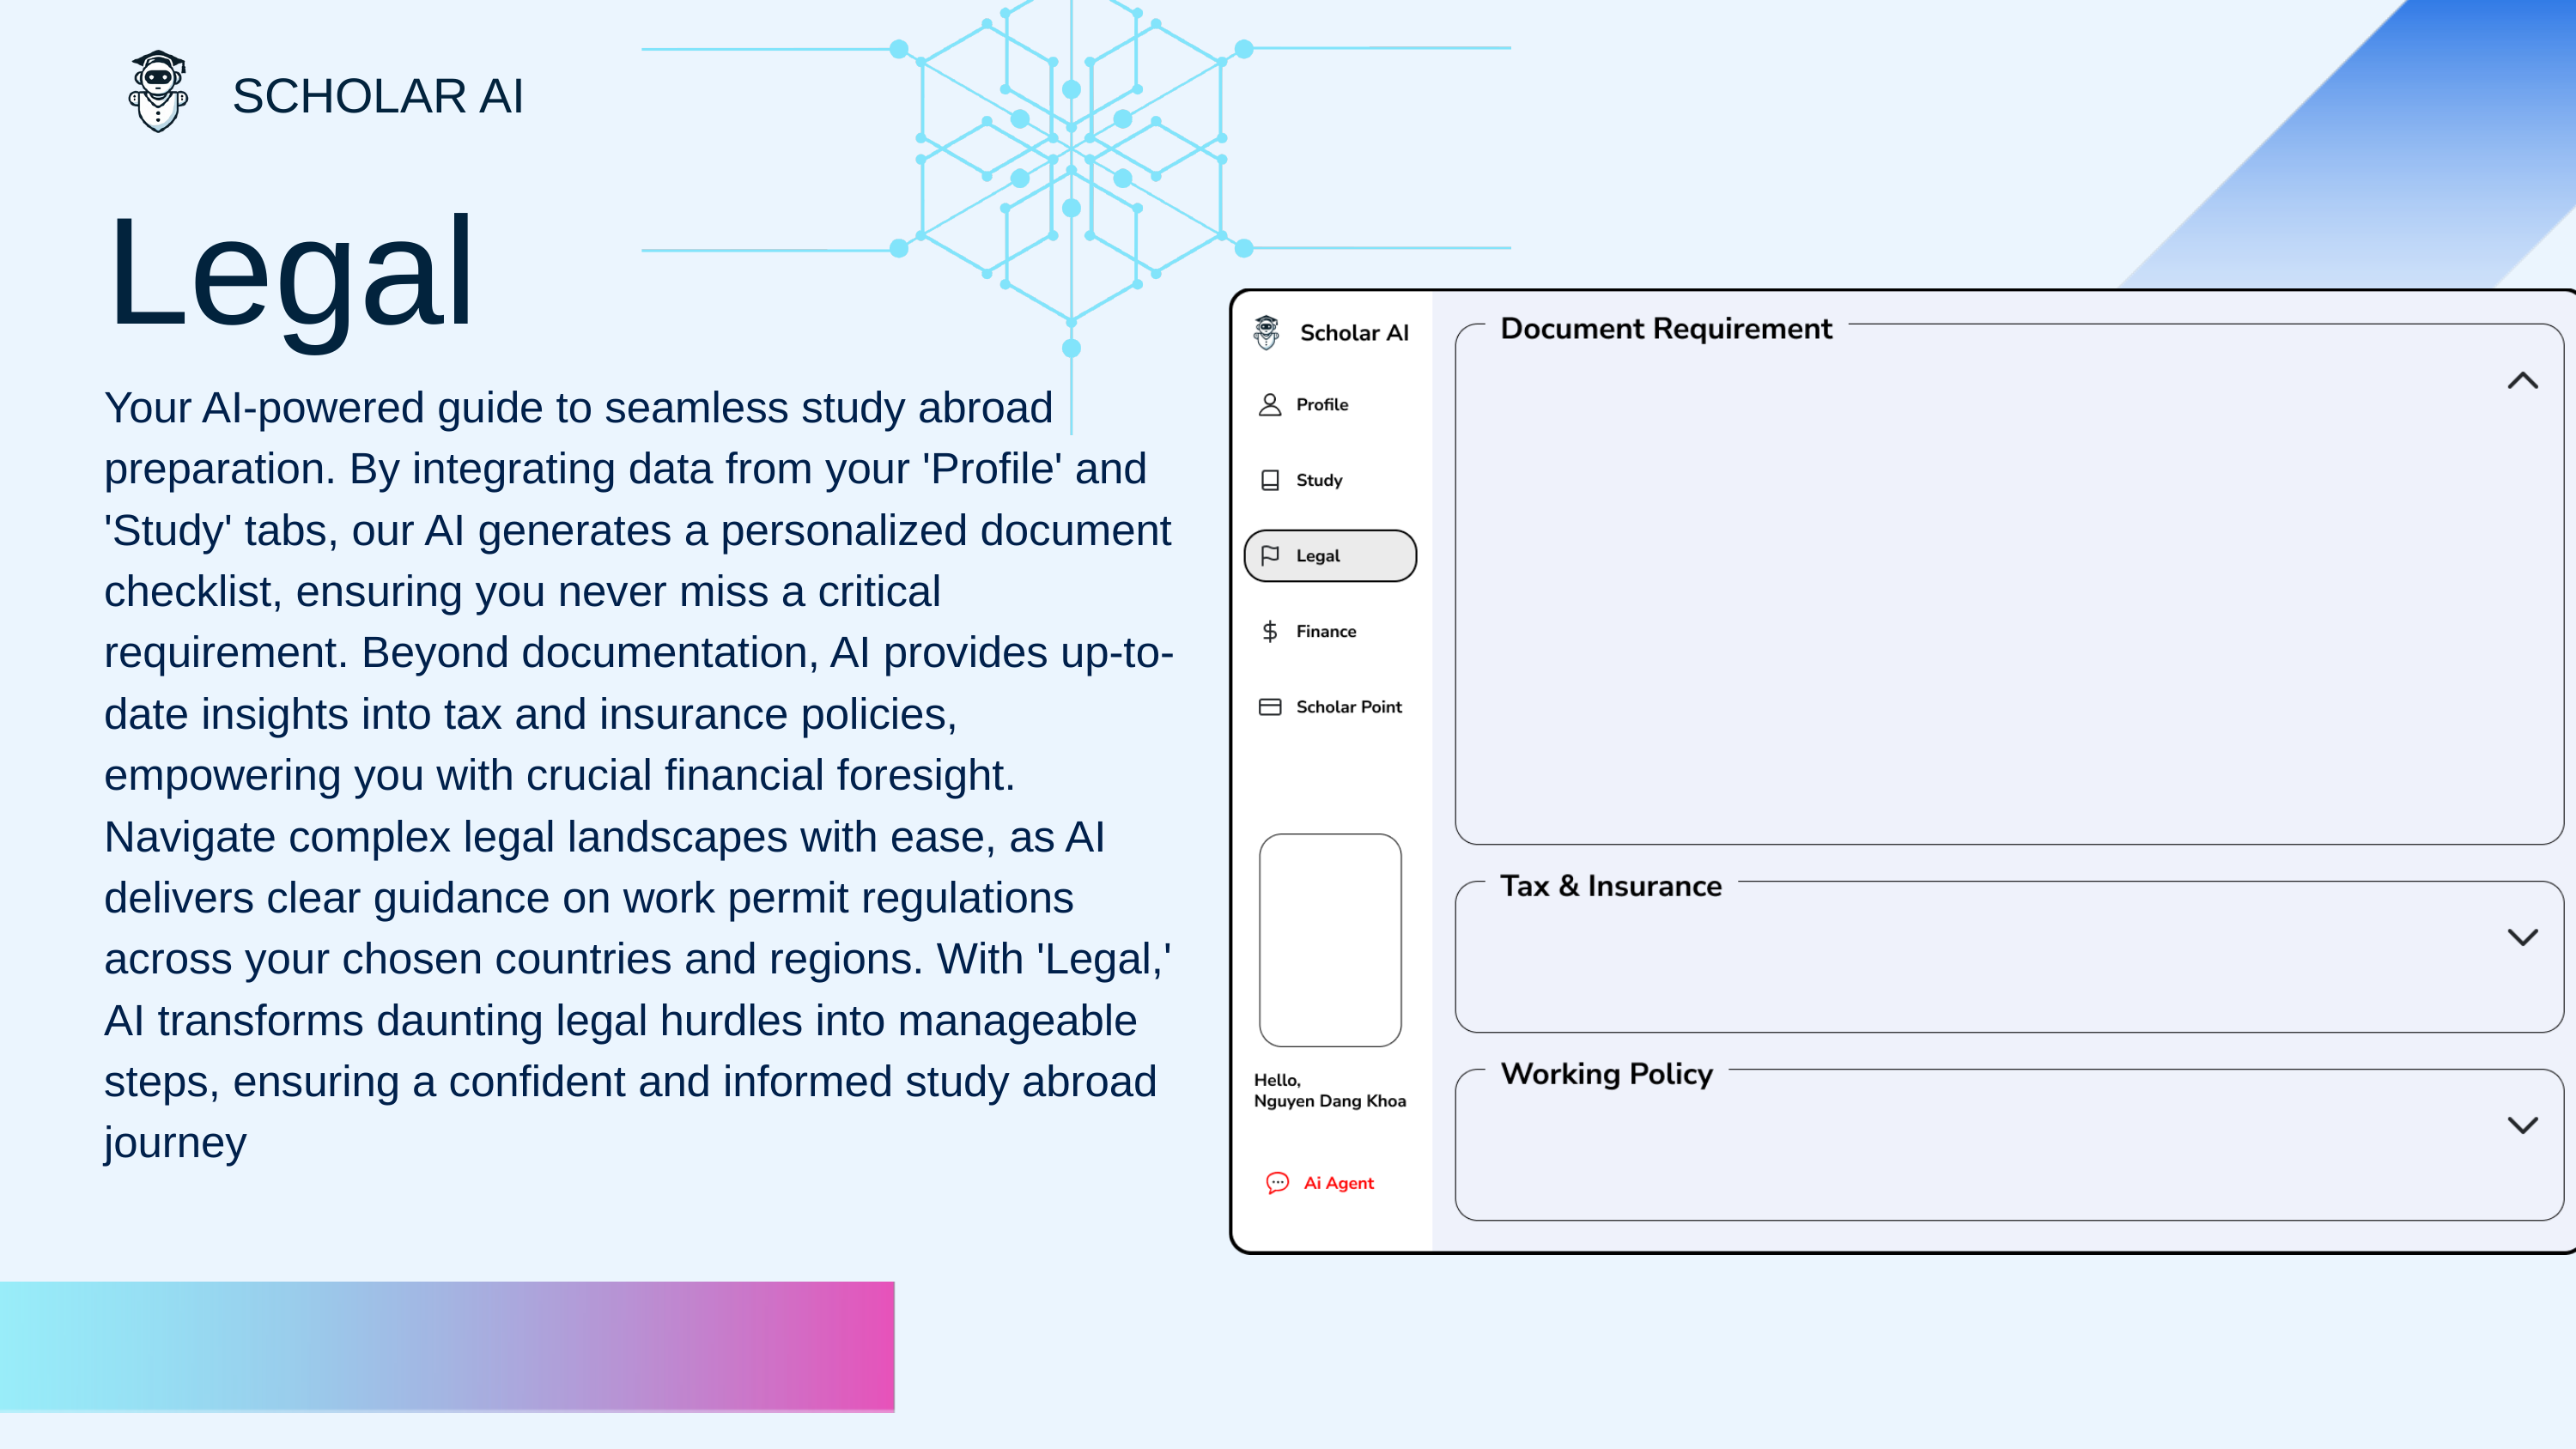

SCHOLAR AI
Legal

Your AI-powered guide to seamless study abroad preparation. By integrating data from your 'Profile' and 'Study' tabs, our AI generates a personalized document checklist, ensuring you never miss a critical requirement. Beyond documentation, AI provides up-to-date insights into tax and insurance policies, empowering you with crucial financial foresight. Navigate complex legal landscapes with ease, as AI delivers clear guidance on work permit regulations across your chosen countries and regions. With 'Legal,' AI transforms daunting legal hurdles into manageable steps, ensuring a confident and informed study abroad journey